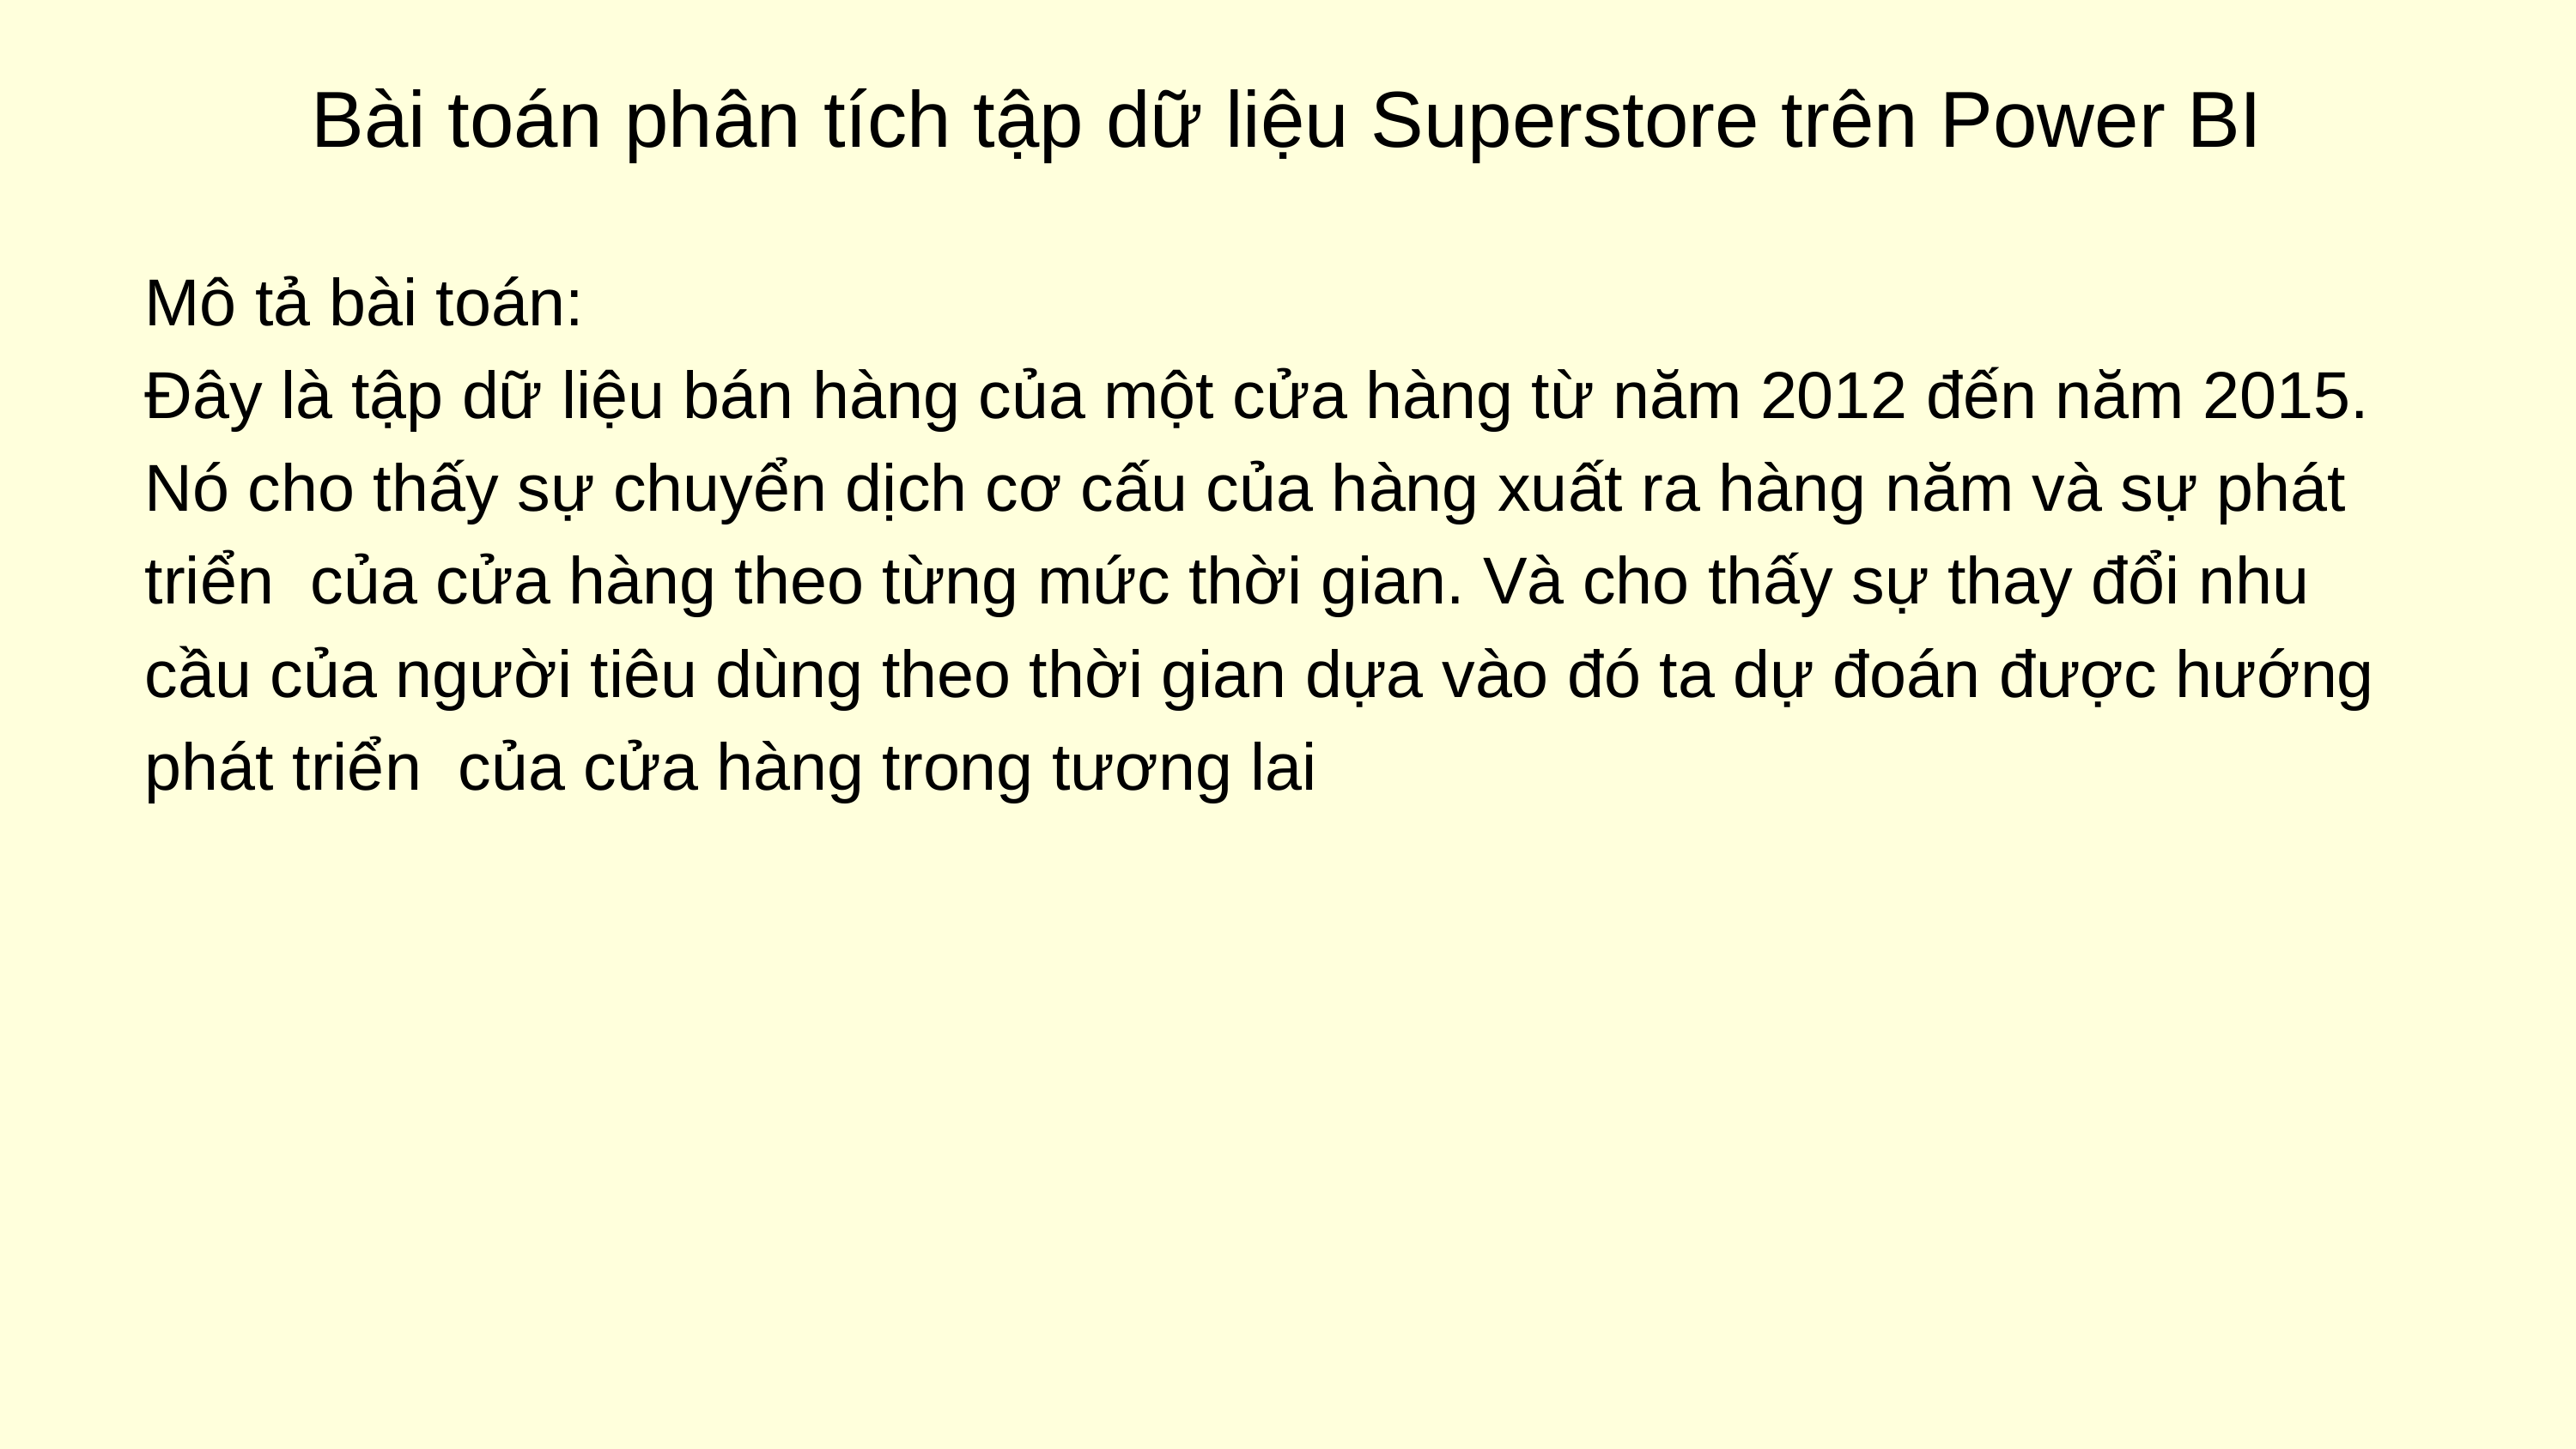

Bài toán phân tích tập dữ liệu Superstore trên Power BI
Mô tả bài toán:
Đây là tập dữ liệu bán hàng của một cửa hàng từ năm 2012 đến năm 2015. Nó cho thấy sự chuyển dịch cơ cấu của hàng xuất ra hàng năm và sự phát triển  của cửa hàng theo từng mức thời gian. Và cho thấy sự thay đổi nhu cầu của người tiêu dùng theo thời gian dựa vào đó ta dự đoán được hướng phát triển  của cửa hàng trong tương lai